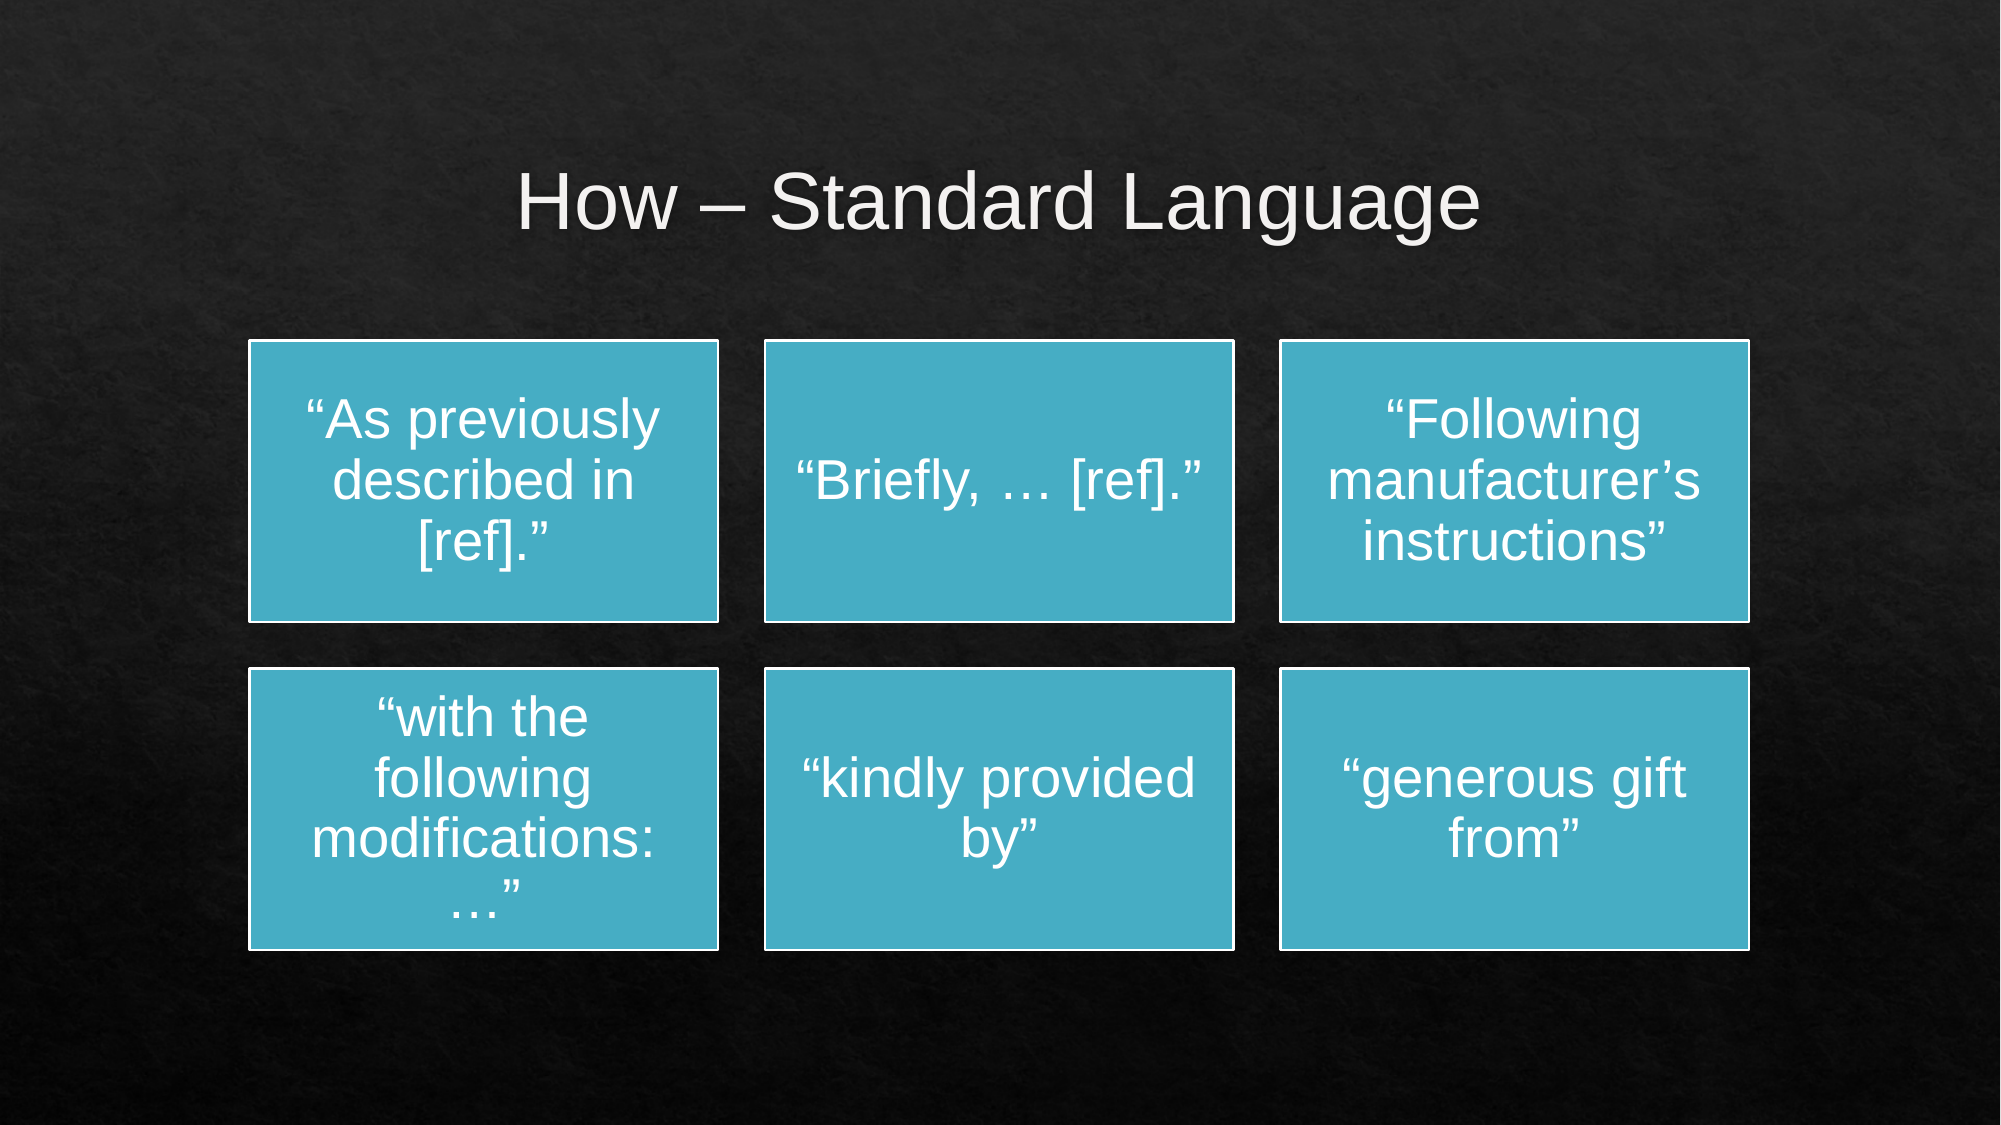

# How – Standard Language
“As previously described in [ref].”
“Briefly, … [ref].”
“Following manufacturer’s instructions”
“with the following modifications: …”
“kindly provided by”
“generous gift from”